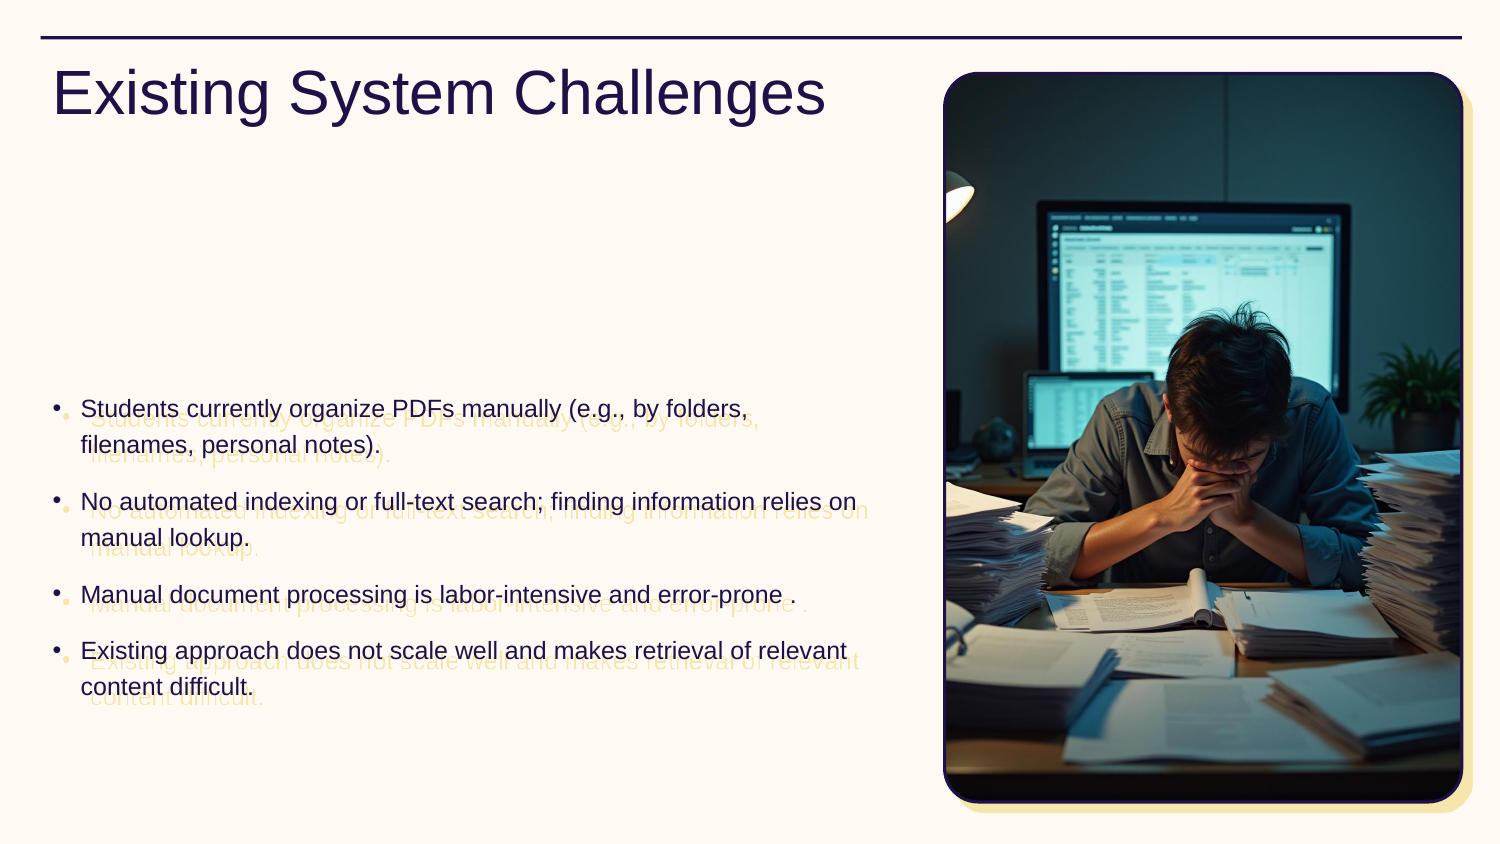

# Existing System Challenges

Students currently organize PDFs manually (e.g., by folders, filenames, personal notes).
No automated indexing or full-text search; finding information relies on manual lookup.
Manual document processing is labor-intensive and error-prone .
Existing approach does not scale well and makes retrieval of relevant content difficult.